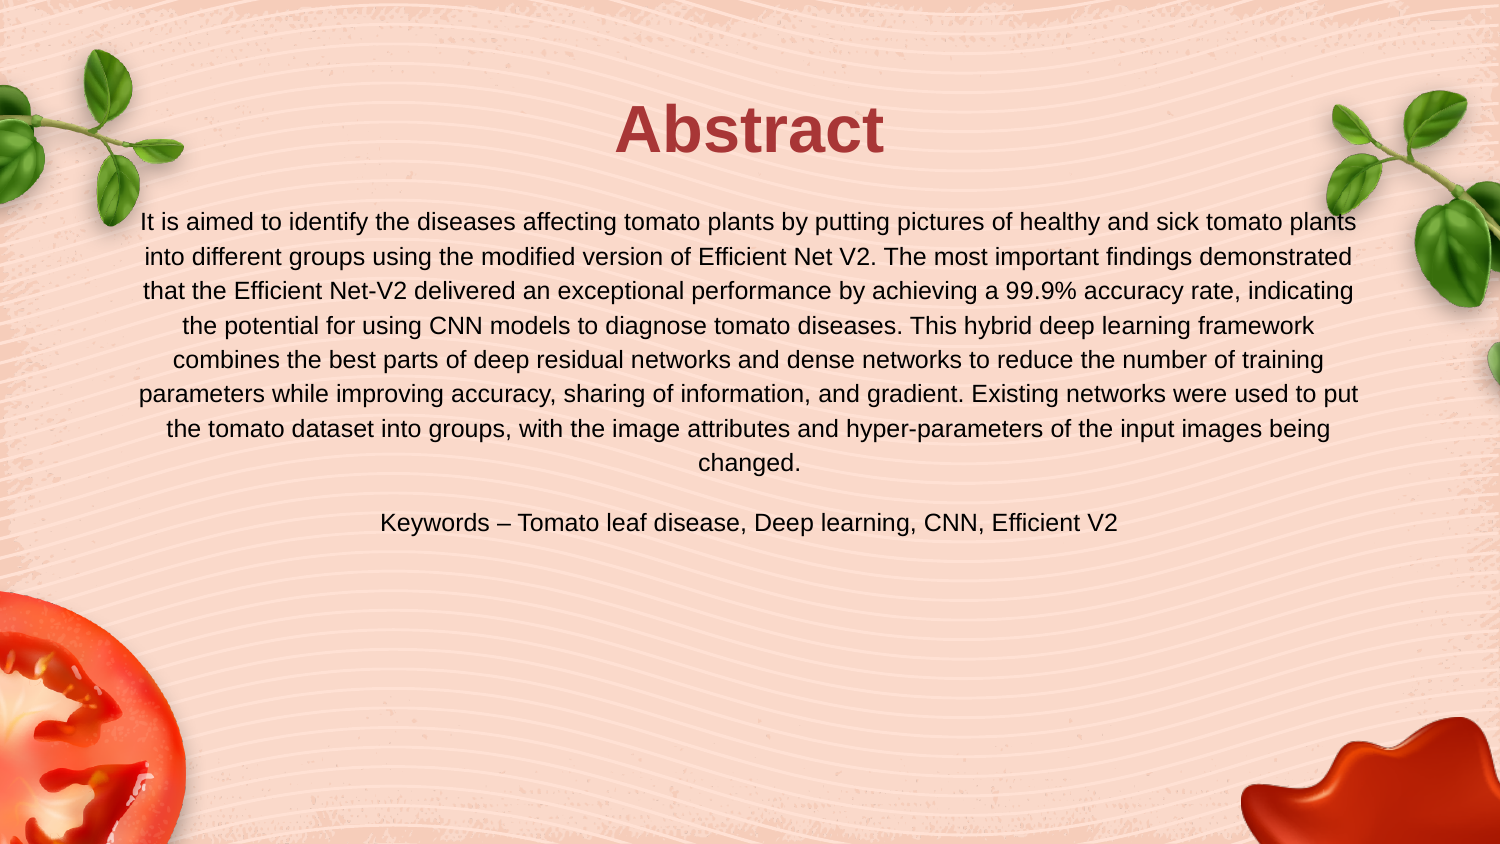

# Abstract
It is aimed to identify the diseases affecting tomato plants by putting pictures of healthy and sick tomato plants into different groups using the modified version of Efficient Net V2. The most important findings demonstrated that the Efficient Net-V2 delivered an exceptional performance by achieving a 99.9% accuracy rate, indicating the potential for using CNN models to diagnose tomato diseases. This hybrid deep learning framework combines the best parts of deep residual networks and dense networks to reduce the number of training parameters while improving accuracy, sharing of information, and gradient. Existing networks were used to put the tomato dataset into groups, with the image attributes and hyper-parameters of the input images being changed.
Keywords – Tomato leaf disease, Deep learning, CNN, Efficient V2